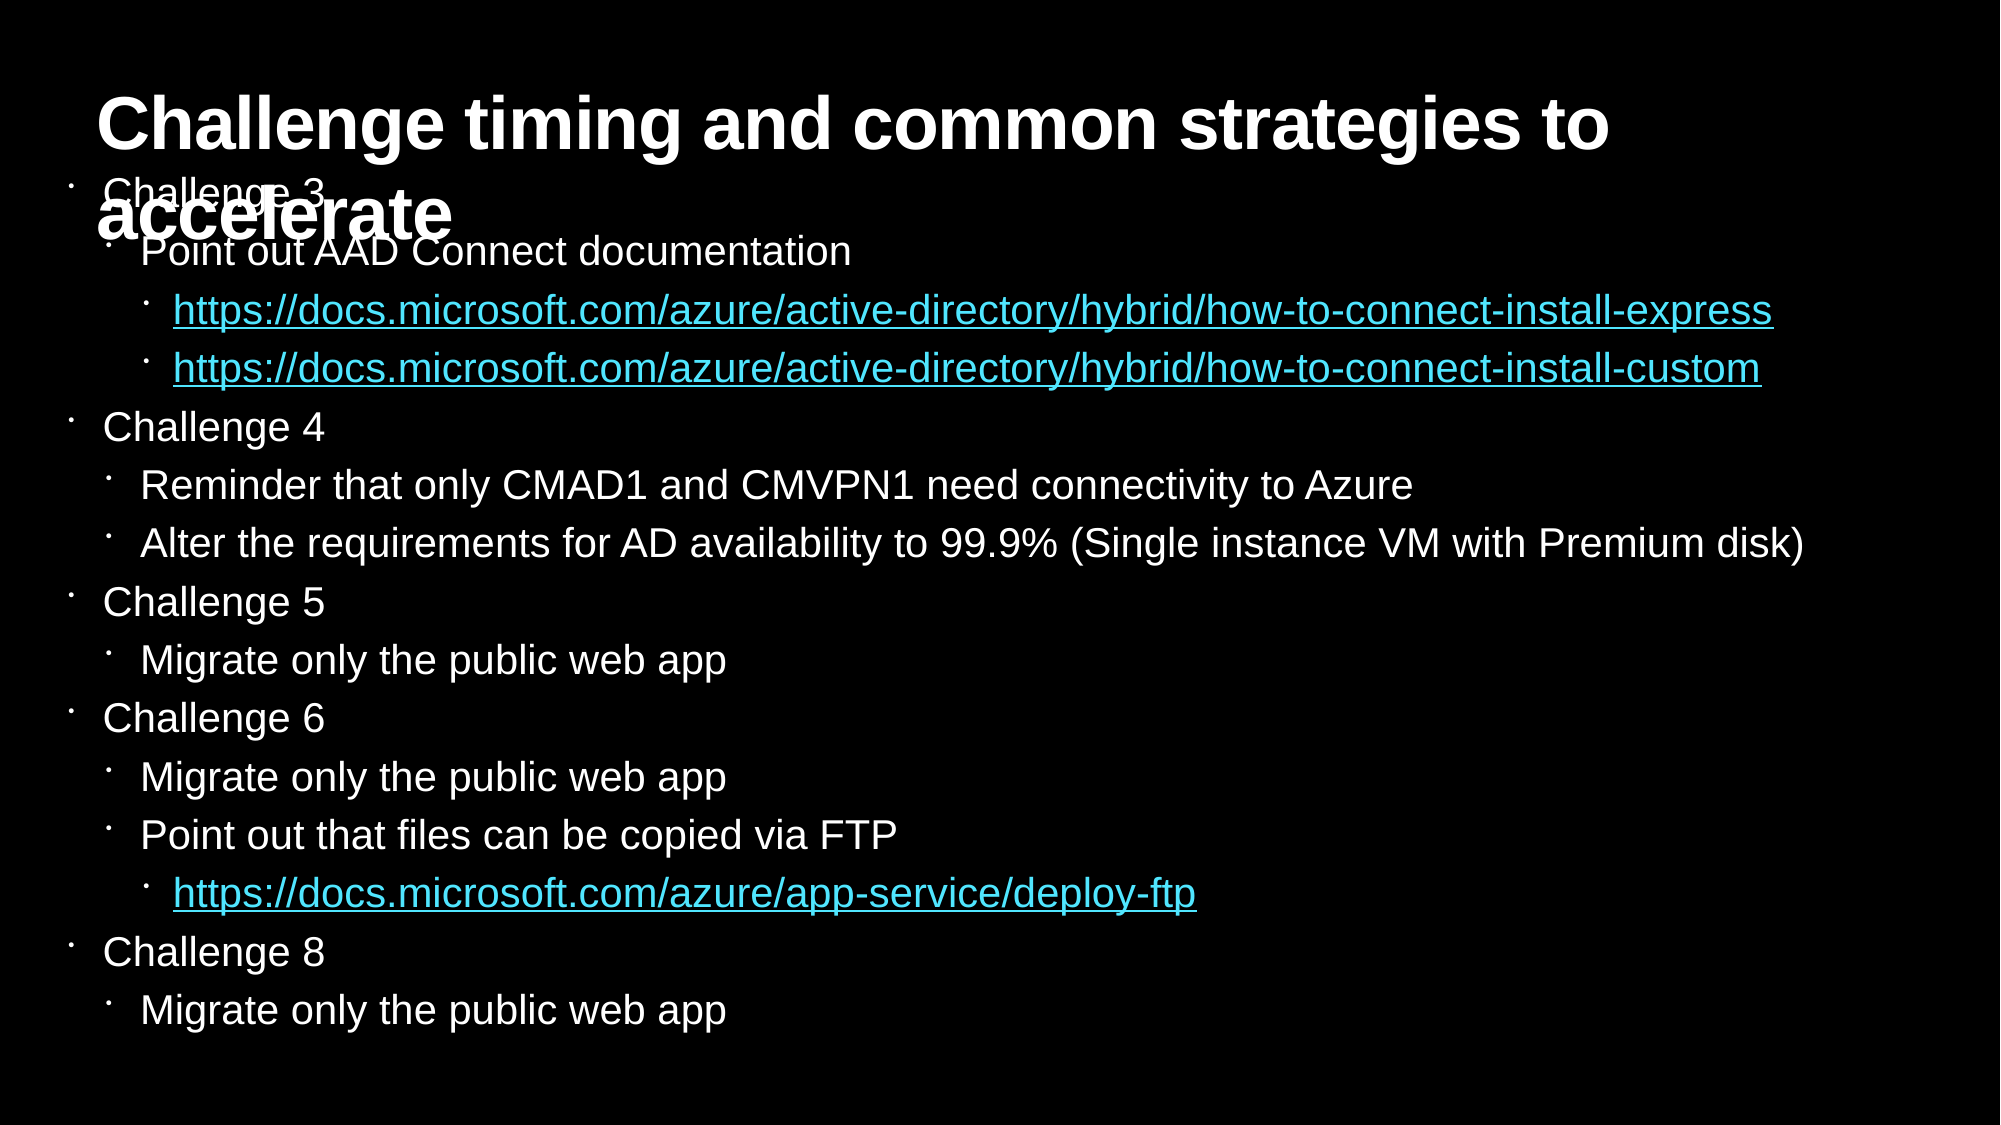

# Challenge timing and common strategies to accelerate
Challenge 3
Point out AAD Connect documentation
https://docs.microsoft.com/azure/active-directory/hybrid/how-to-connect-install-express
https://docs.microsoft.com/azure/active-directory/hybrid/how-to-connect-install-custom
Challenge 4
Reminder that only CMAD1 and CMVPN1 need connectivity to Azure
Alter the requirements for AD availability to 99.9% (Single instance VM with Premium disk)
Challenge 5
Migrate only the public web app
Challenge 6
Migrate only the public web app
Point out that files can be copied via FTP
https://docs.microsoft.com/azure/app-service/deploy-ftp
Challenge 8
Migrate only the public web app